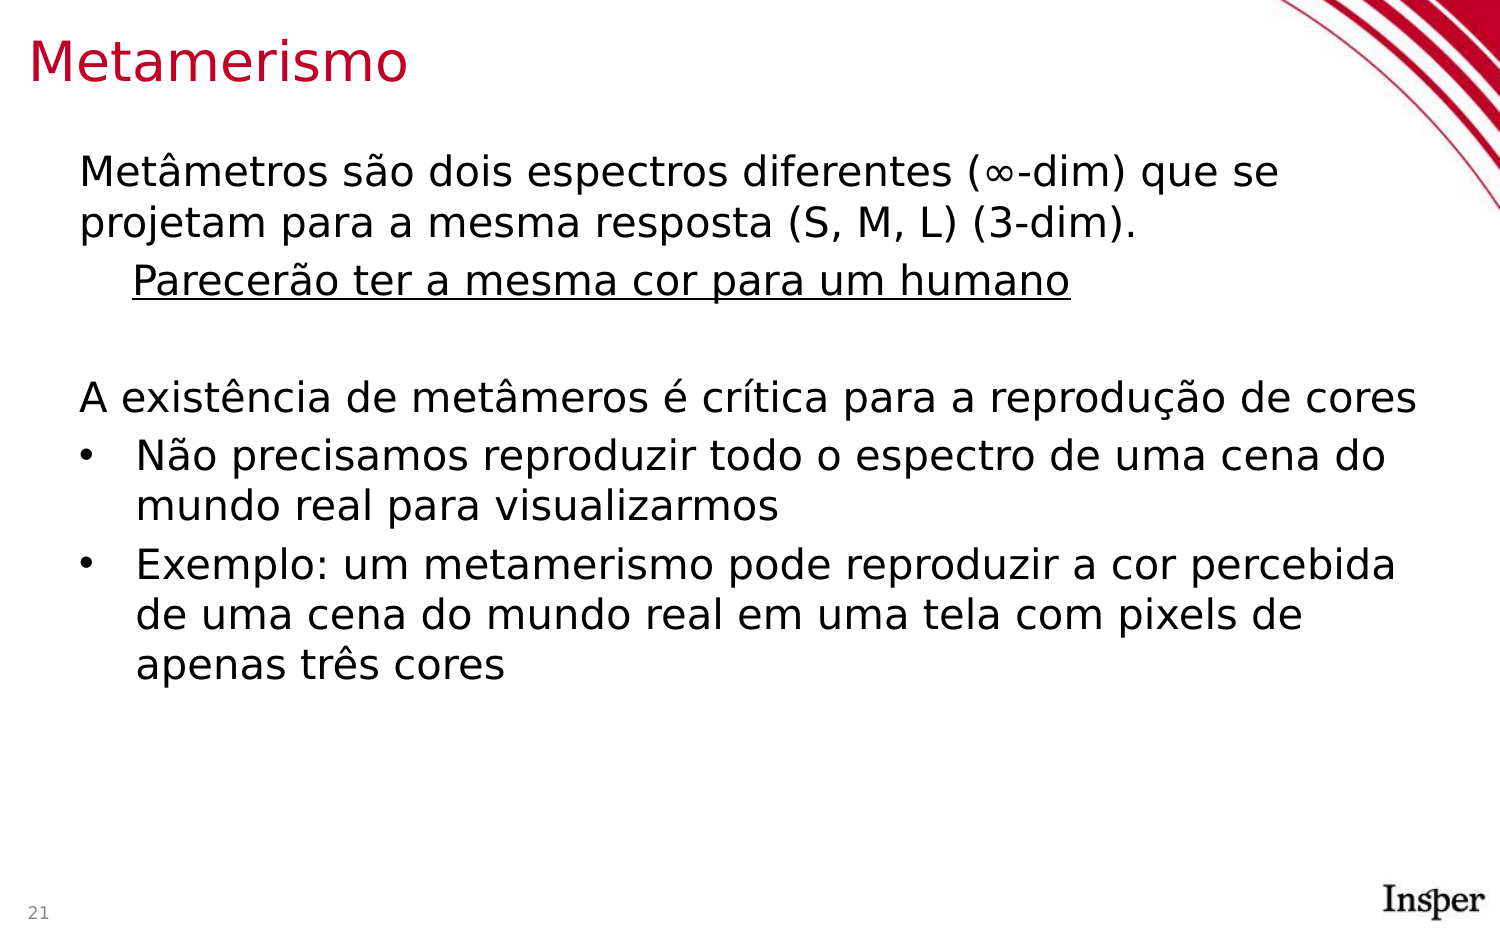

# Metamerismo
Metâmetros são dois espectros diferentes (∞-dim) que se projetam para a mesma resposta (S, M, L) (3-dim).
    Parecerão ter a mesma cor para um humano

A existência de metâmeros é crítica para a reprodução de cores
Não precisamos reproduzir todo o espectro de uma cena do mundo real para visualizarmos
Exemplo: um metamerismo pode reproduzir a cor percebida de uma cena do mundo real em uma tela com pixels de apenas três cores
21